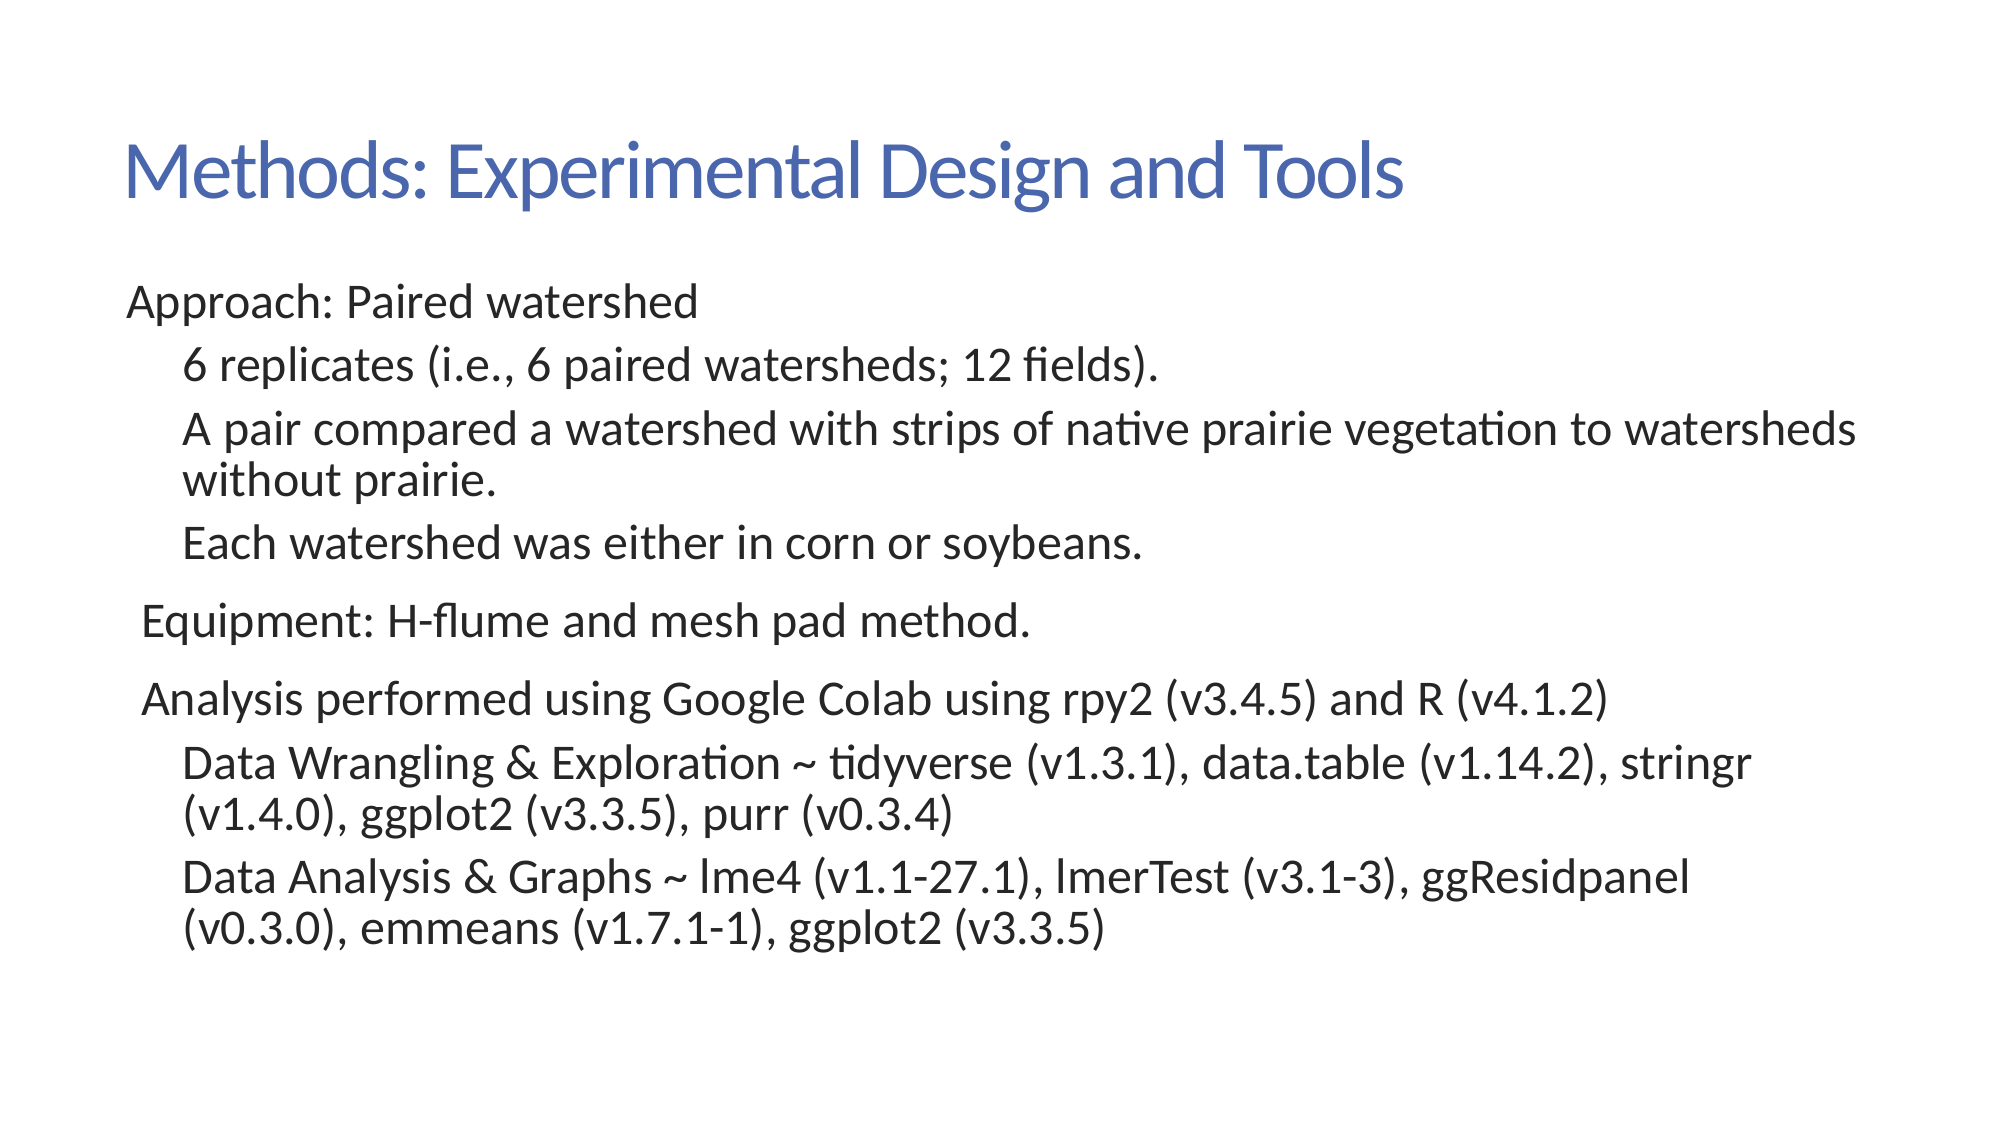

# Methods: Experimental Design and Tools
Approach: Paired watershed
6 replicates (i.e., 6 paired watersheds; 12 fields).
A pair compared a watershed with strips of native prairie vegetation to watersheds without prairie.
Each watershed was either in corn or soybeans.
Equipment: H-flume and mesh pad method.
Analysis performed using Google Colab using rpy2 (v3.4.5) and R (v4.1.2)
Data Wrangling & Exploration ~ tidyverse (v1.3.1), data.table (v1.14.2), stringr (v1.4.0), ggplot2 (v3.3.5), purr (v0.3.4)
Data Analysis & Graphs ~ lme4 (v1.1-27.1), lmerTest (v3.1-3), ggResidpanel (v0.3.0), emmeans (v1.7.1-1), ggplot2 (v3.3.5)